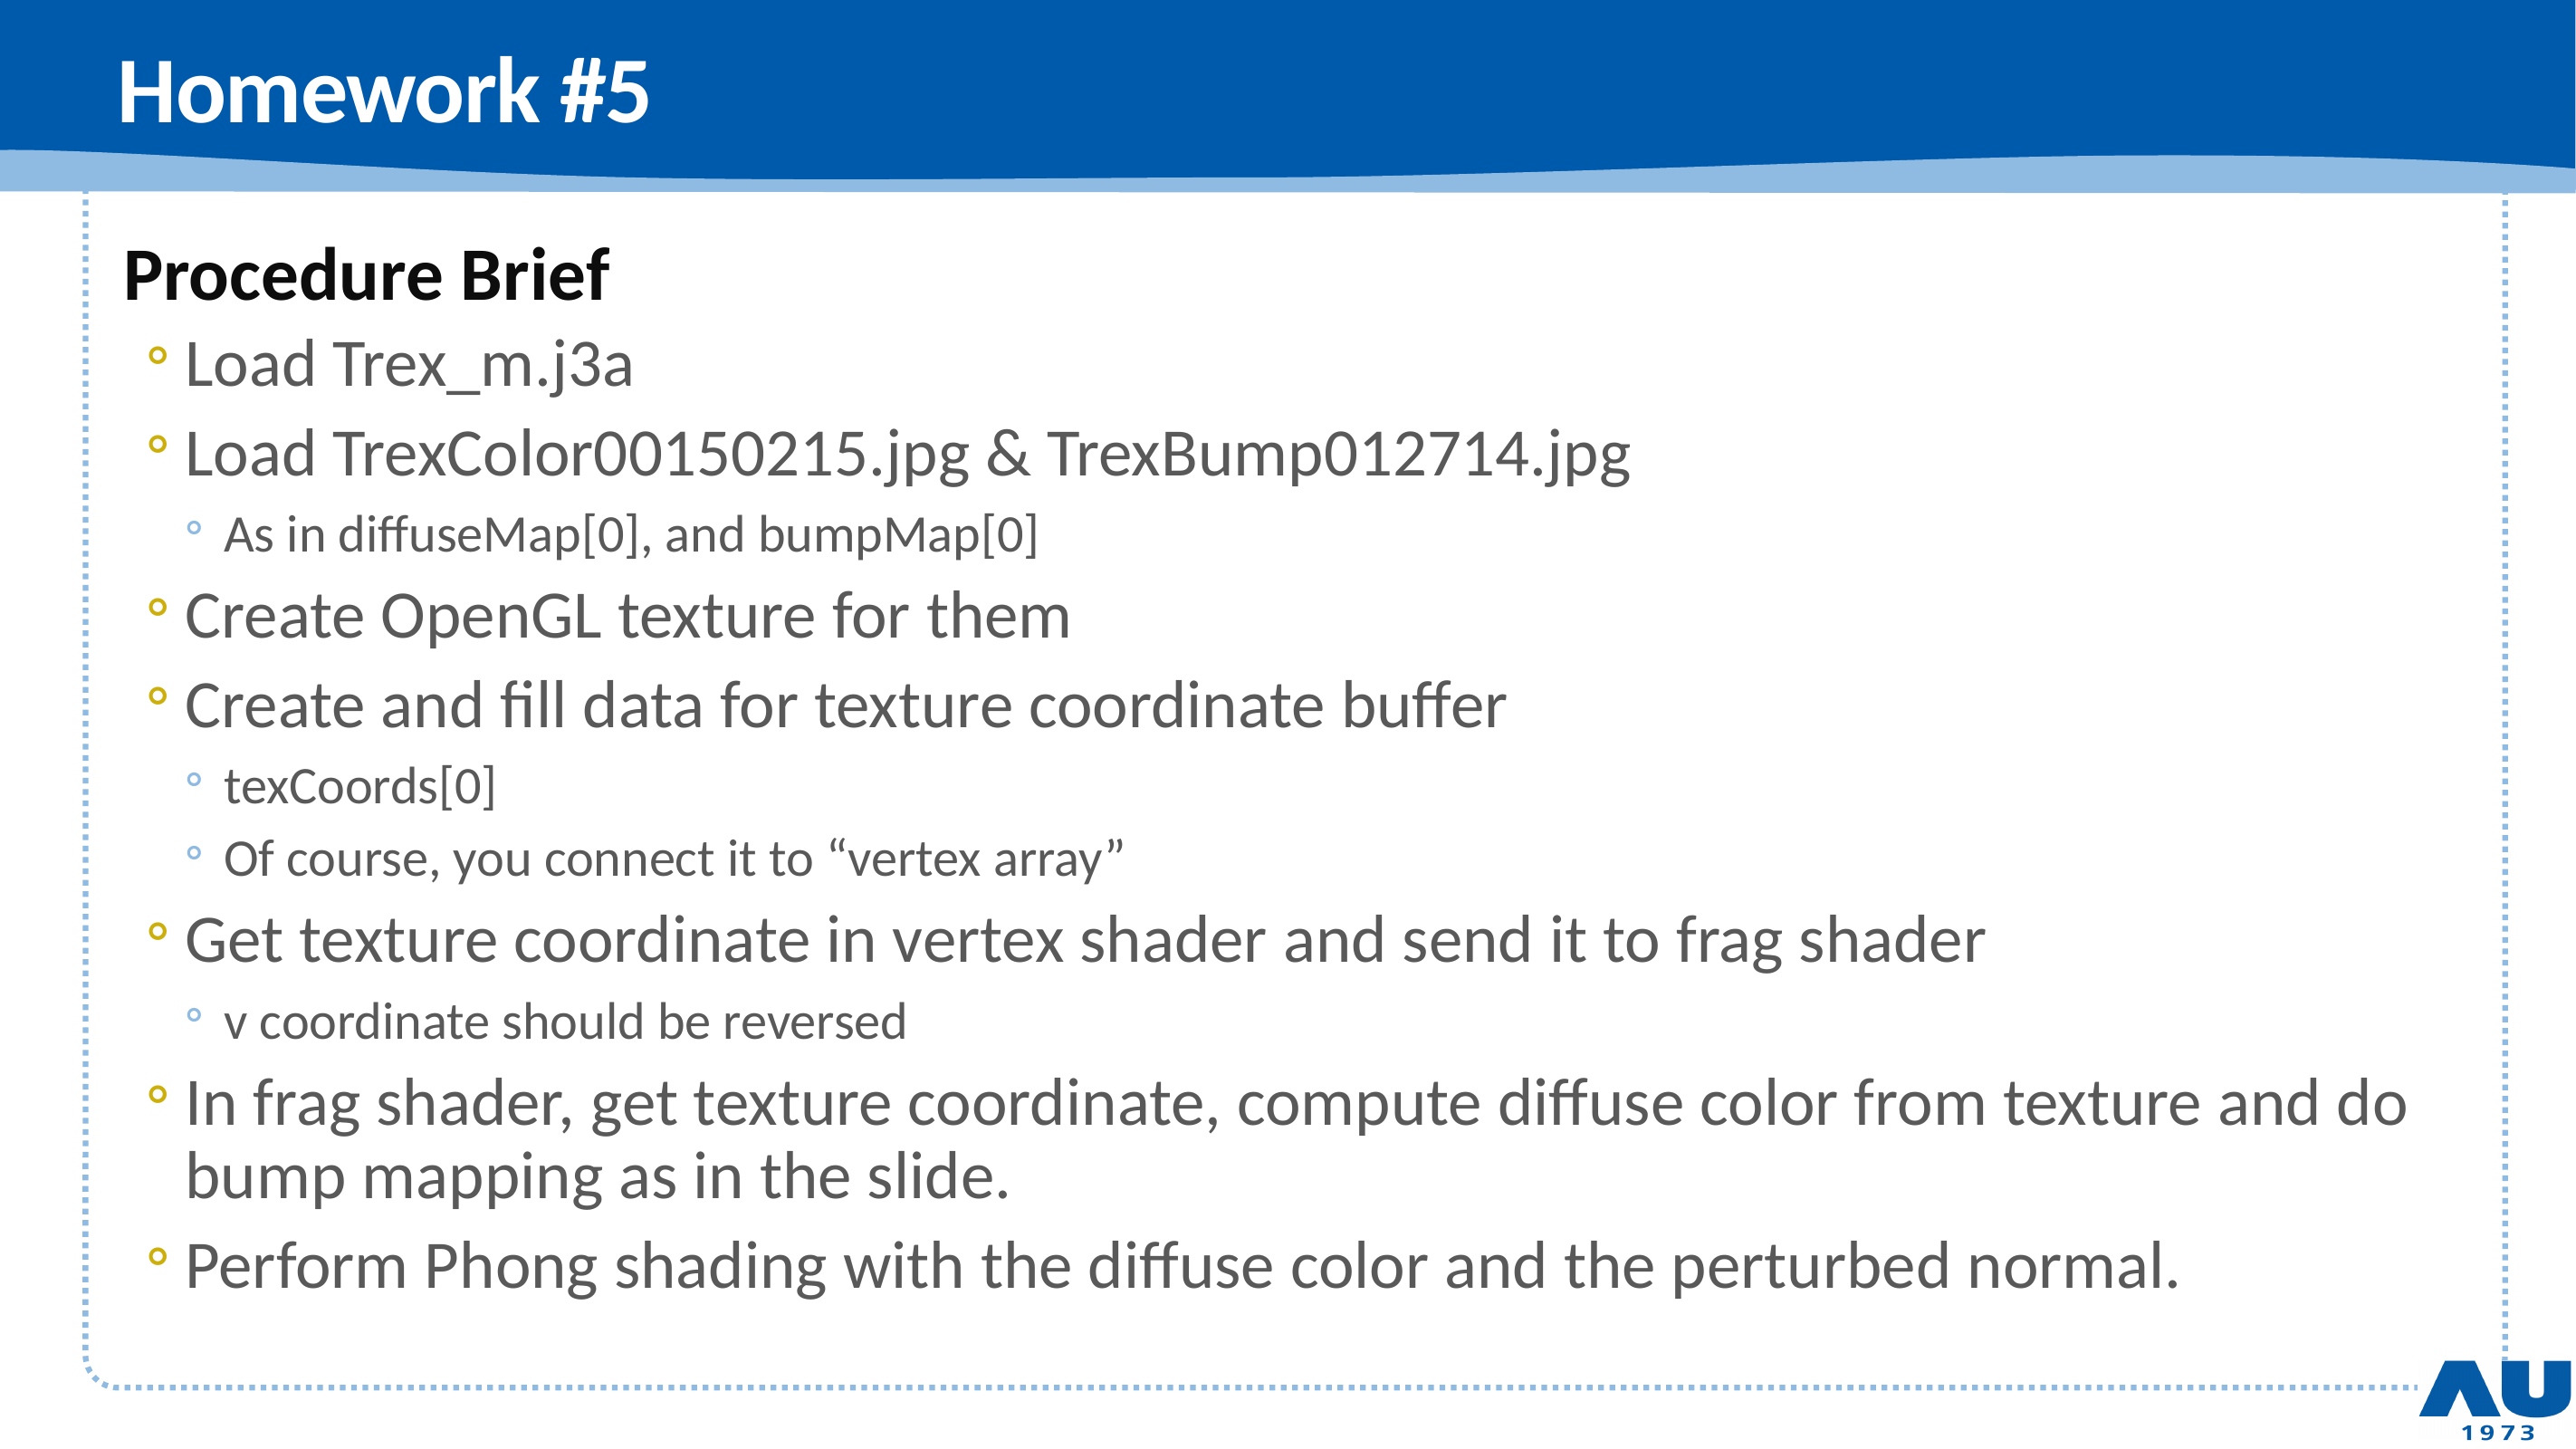

# Homework #5
Procedure Brief
Load Trex_m.j3a
Load TrexColor00150215.jpg & TrexBump012714.jpg
As in diffuseMap[0], and bumpMap[0]
Create OpenGL texture for them
Create and fill data for texture coordinate buffer
texCoords[0]
Of course, you connect it to “vertex array”
Get texture coordinate in vertex shader and send it to frag shader
v coordinate should be reversed
In frag shader, get texture coordinate, compute diffuse color from texture and do bump mapping as in the slide.
Perform Phong shading with the diffuse color and the perturbed normal.